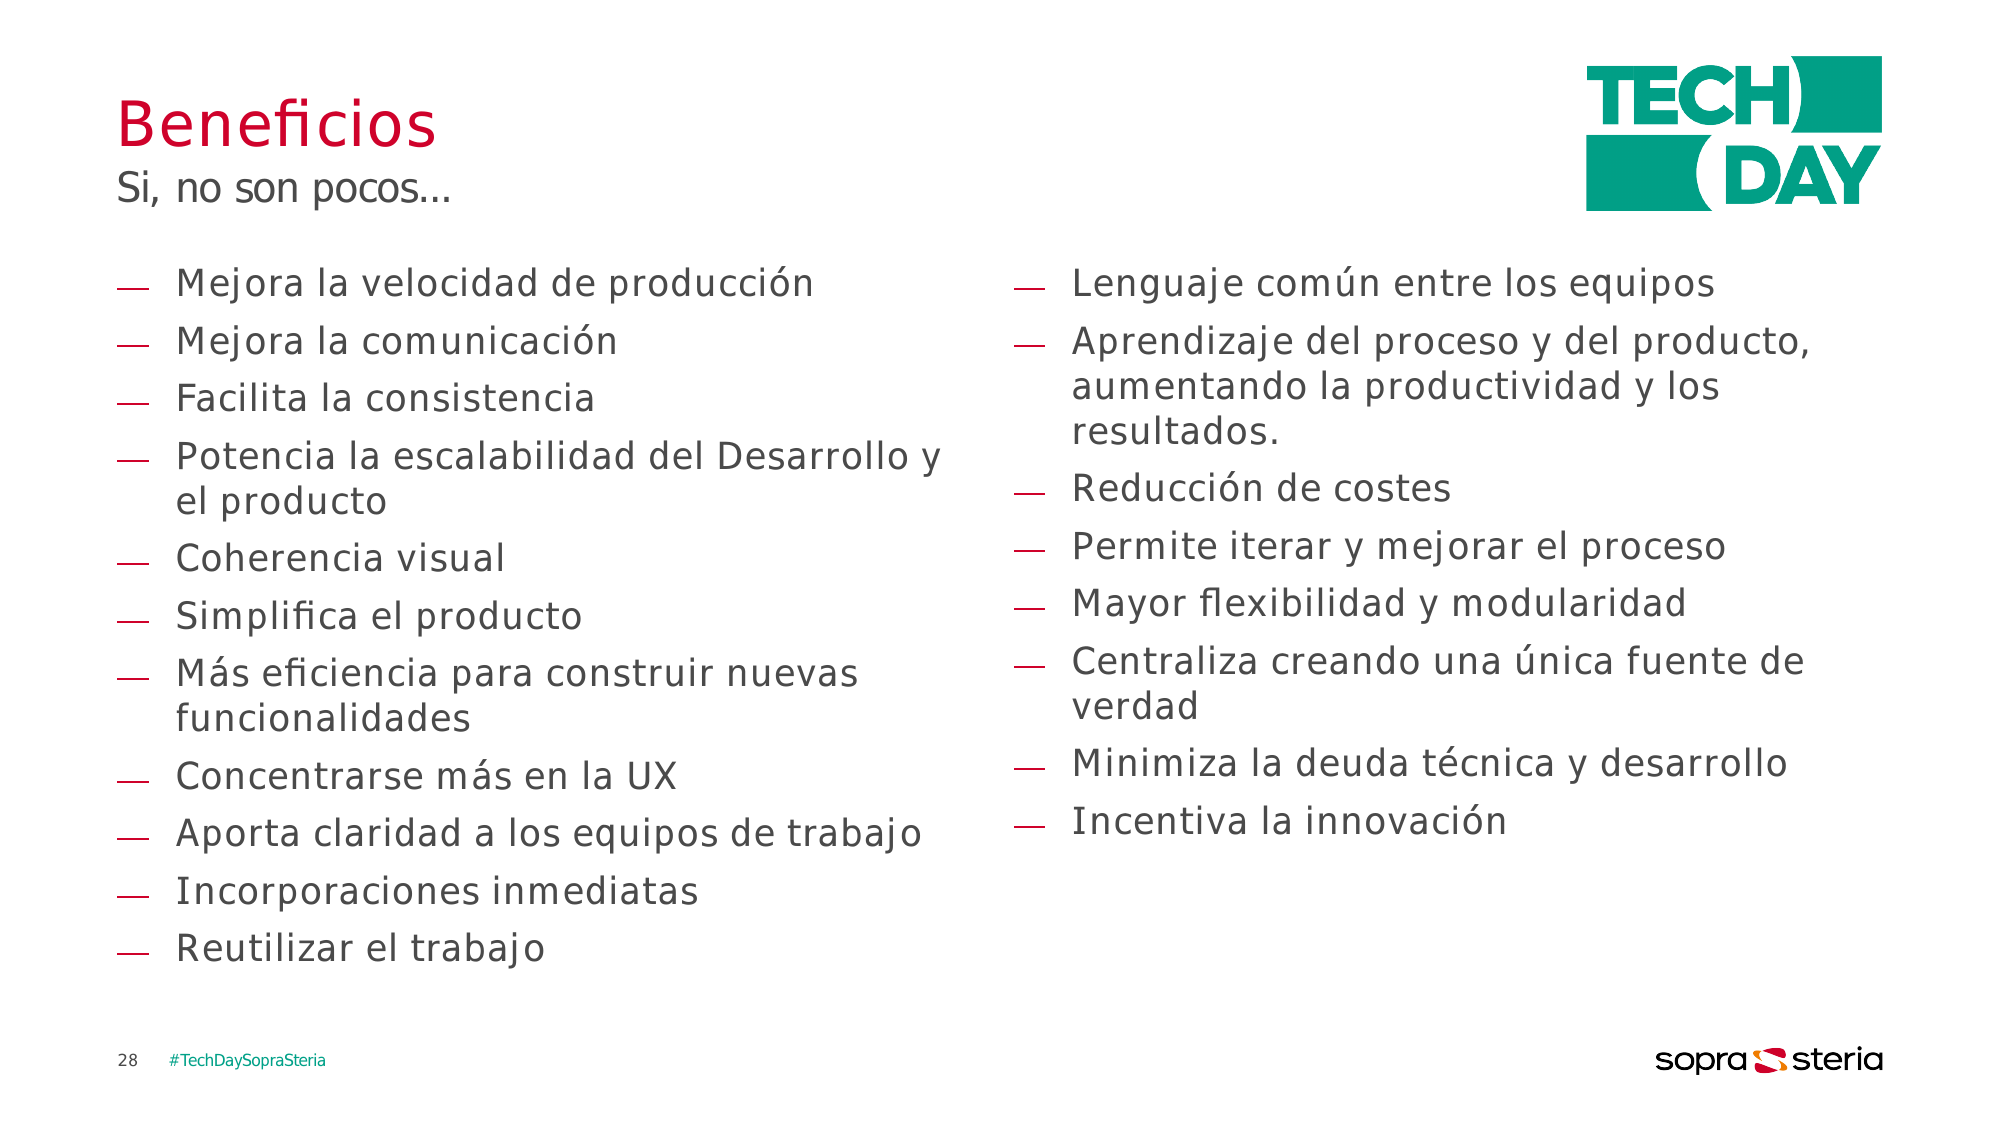

# Beneficios
Si, no son pocos…
Lenguaje común entre los equipos
Aprendizaje del proceso y del producto, aumentando la productividad y los resultados.
Reducción de costes
Permite iterar y mejorar el proceso
Mayor flexibilidad y modularidad
Centraliza creando una única fuente de verdad
Minimiza la deuda técnica y desarrollo
Incentiva la innovación

Mejora la velocidad de producción
Mejora la comunicación
Facilita la consistencia
Potencia la escalabilidad del Desarrollo y el producto
Coherencia visual
Simplifica el producto
Más eficiencia para construir nuevas funcionalidades
Concentrarse más en la UX
Aporta claridad a los equipos de trabajo
Incorporaciones inmediatas
Reutilizar el trabajo
28
#TechDaySopraSteria